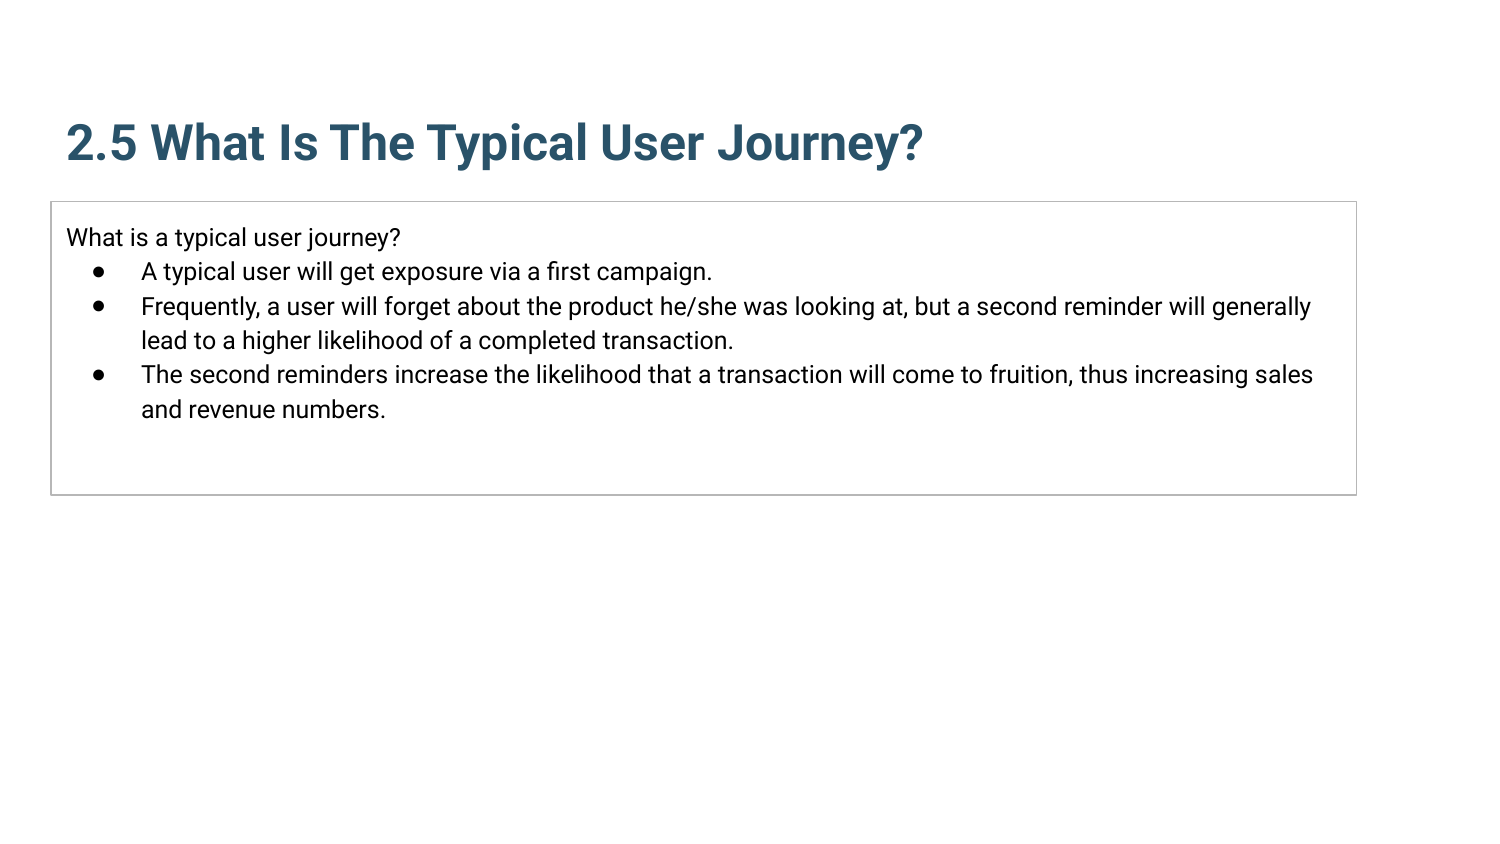

2.5 What Is The Typical User Journey?
What is a typical user journey?
A typical user will get exposure via a first campaign.
Frequently, a user will forget about the product he/she was looking at, but a second reminder will generally lead to a higher likelihood of a completed transaction.
The second reminders increase the likelihood that a transaction will come to fruition, thus increasing sales and revenue numbers.